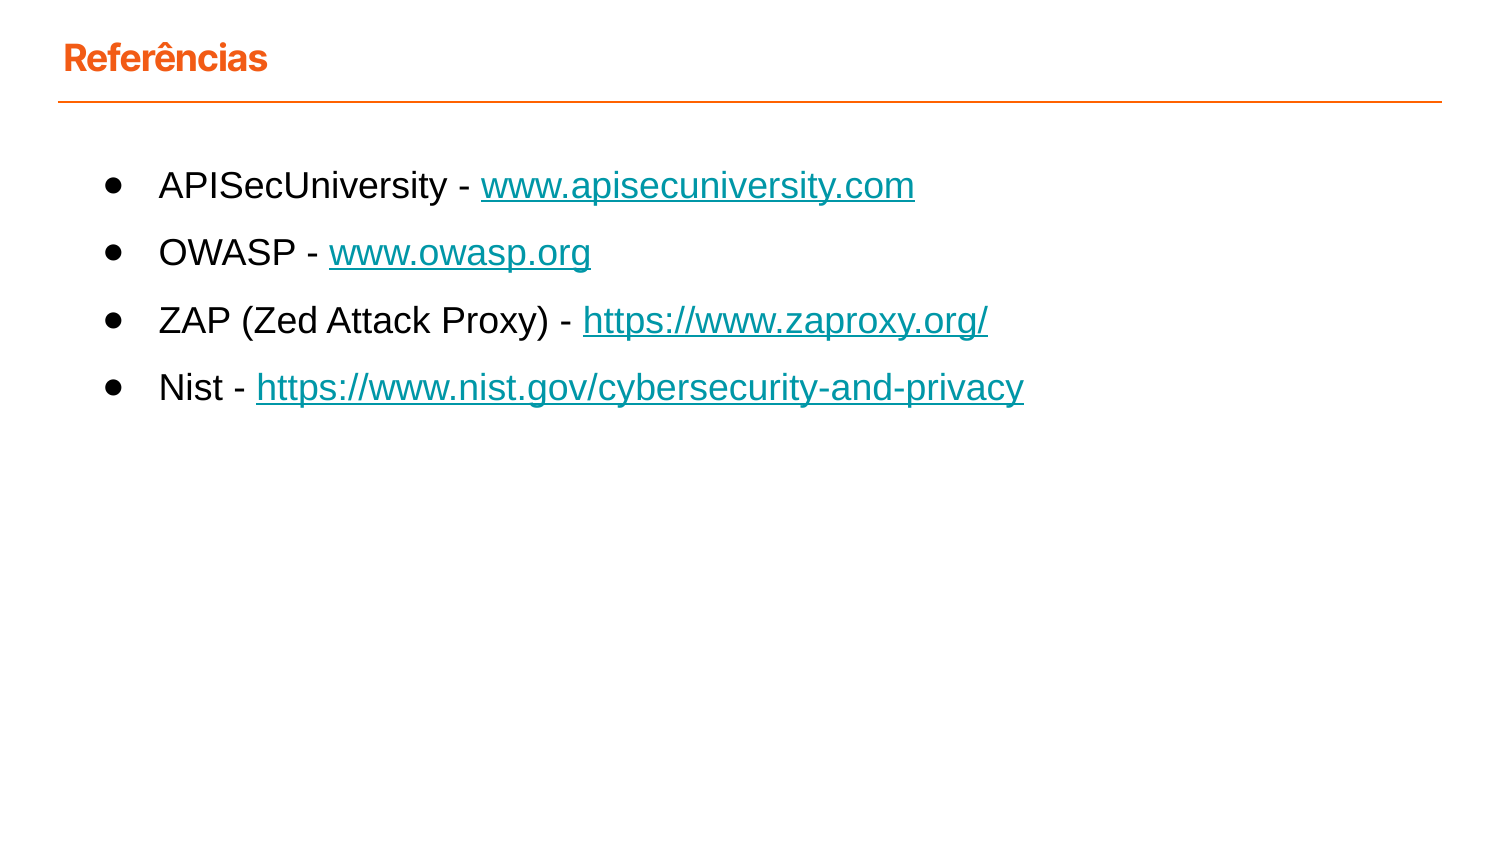

Referências
APISecUniversity - www.apisecuniversity.com
OWASP - www.owasp.org
ZAP (Zed Attack Proxy) - https://www.zaproxy.org/
Nist - https://www.nist.gov/cybersecurity-and-privacy